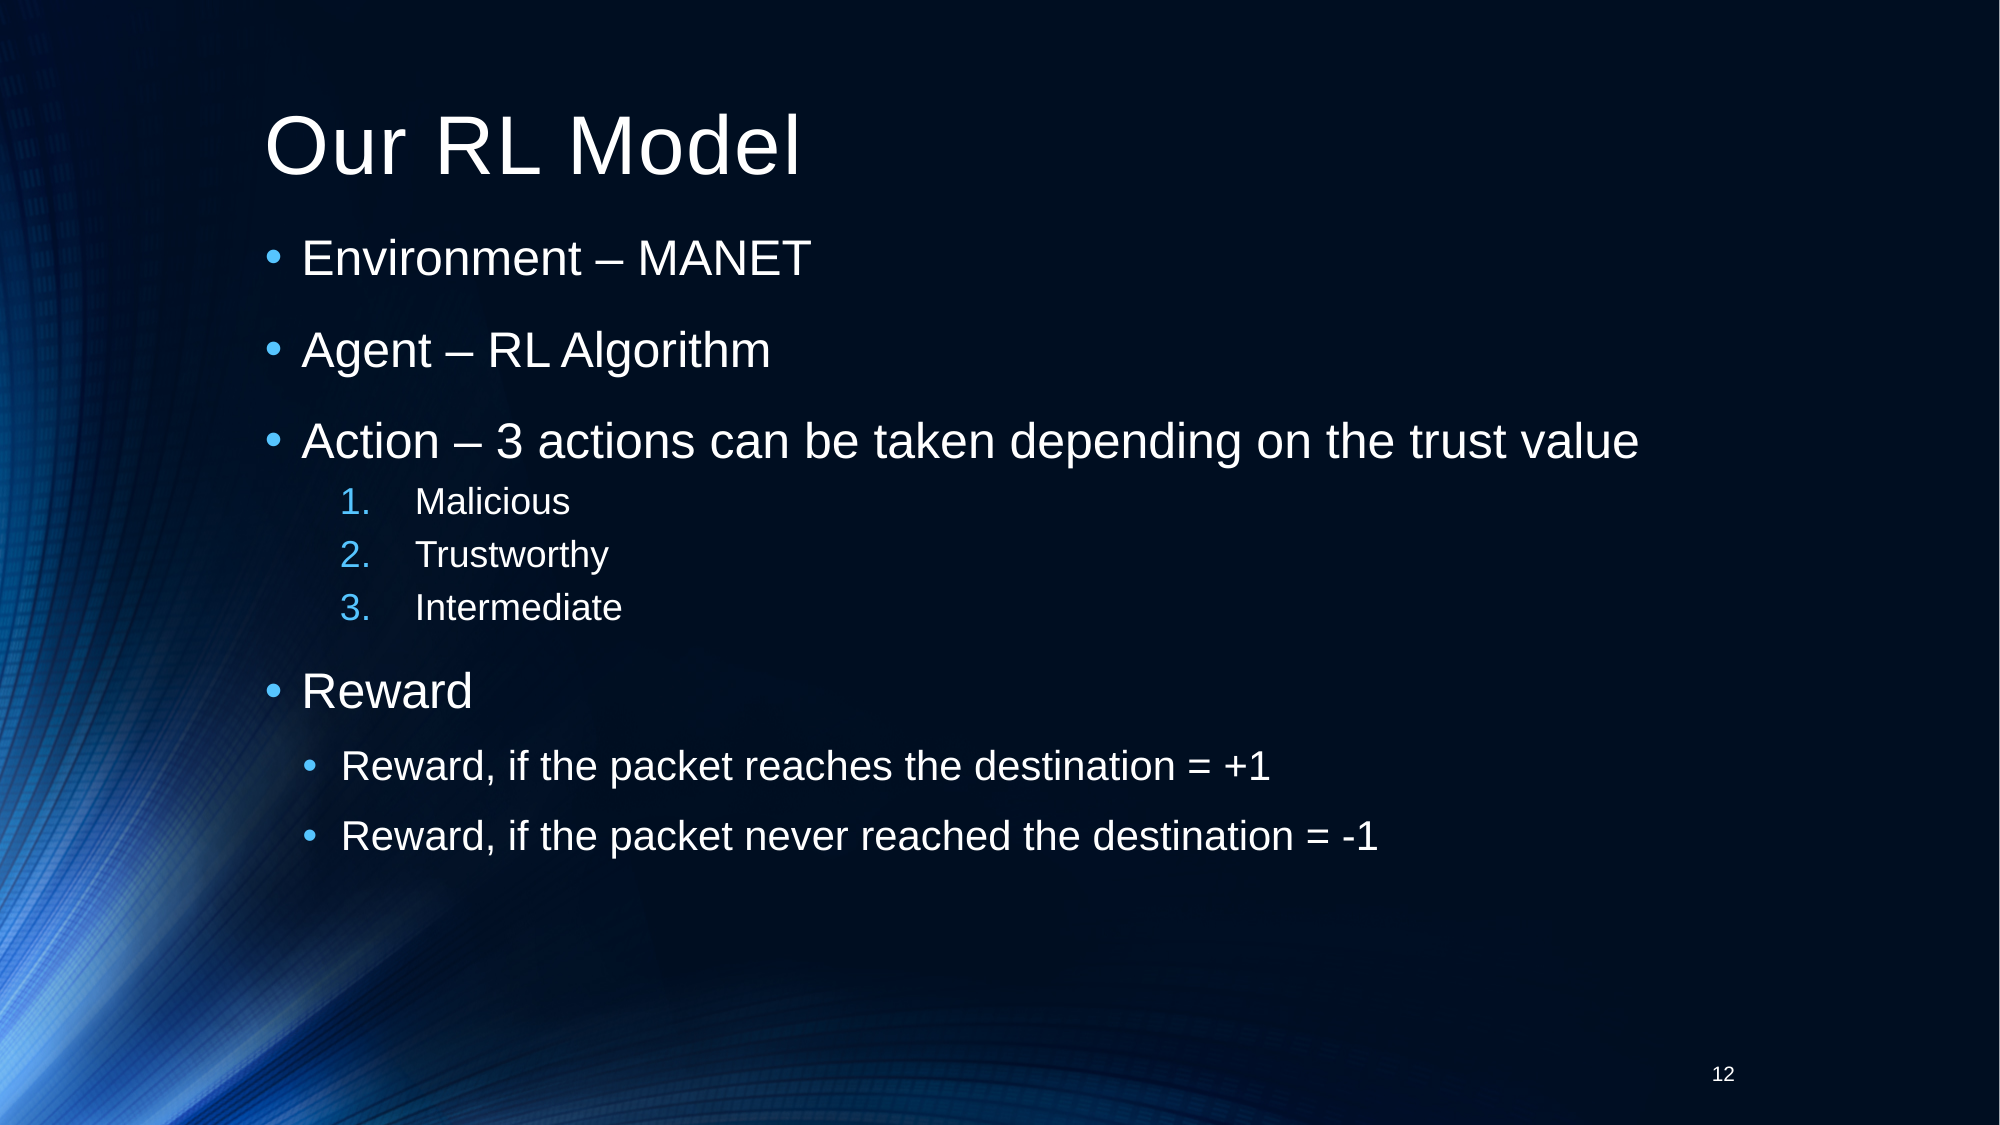

# Our RL Model
Environment – MANET
Agent – RL Algorithm
Action – 3 actions can be taken depending on the trust value
Malicious
Trustworthy
Intermediate
Reward
Reward, if the packet reaches the destination = +1
Reward, if the packet never reached the destination = -1

12